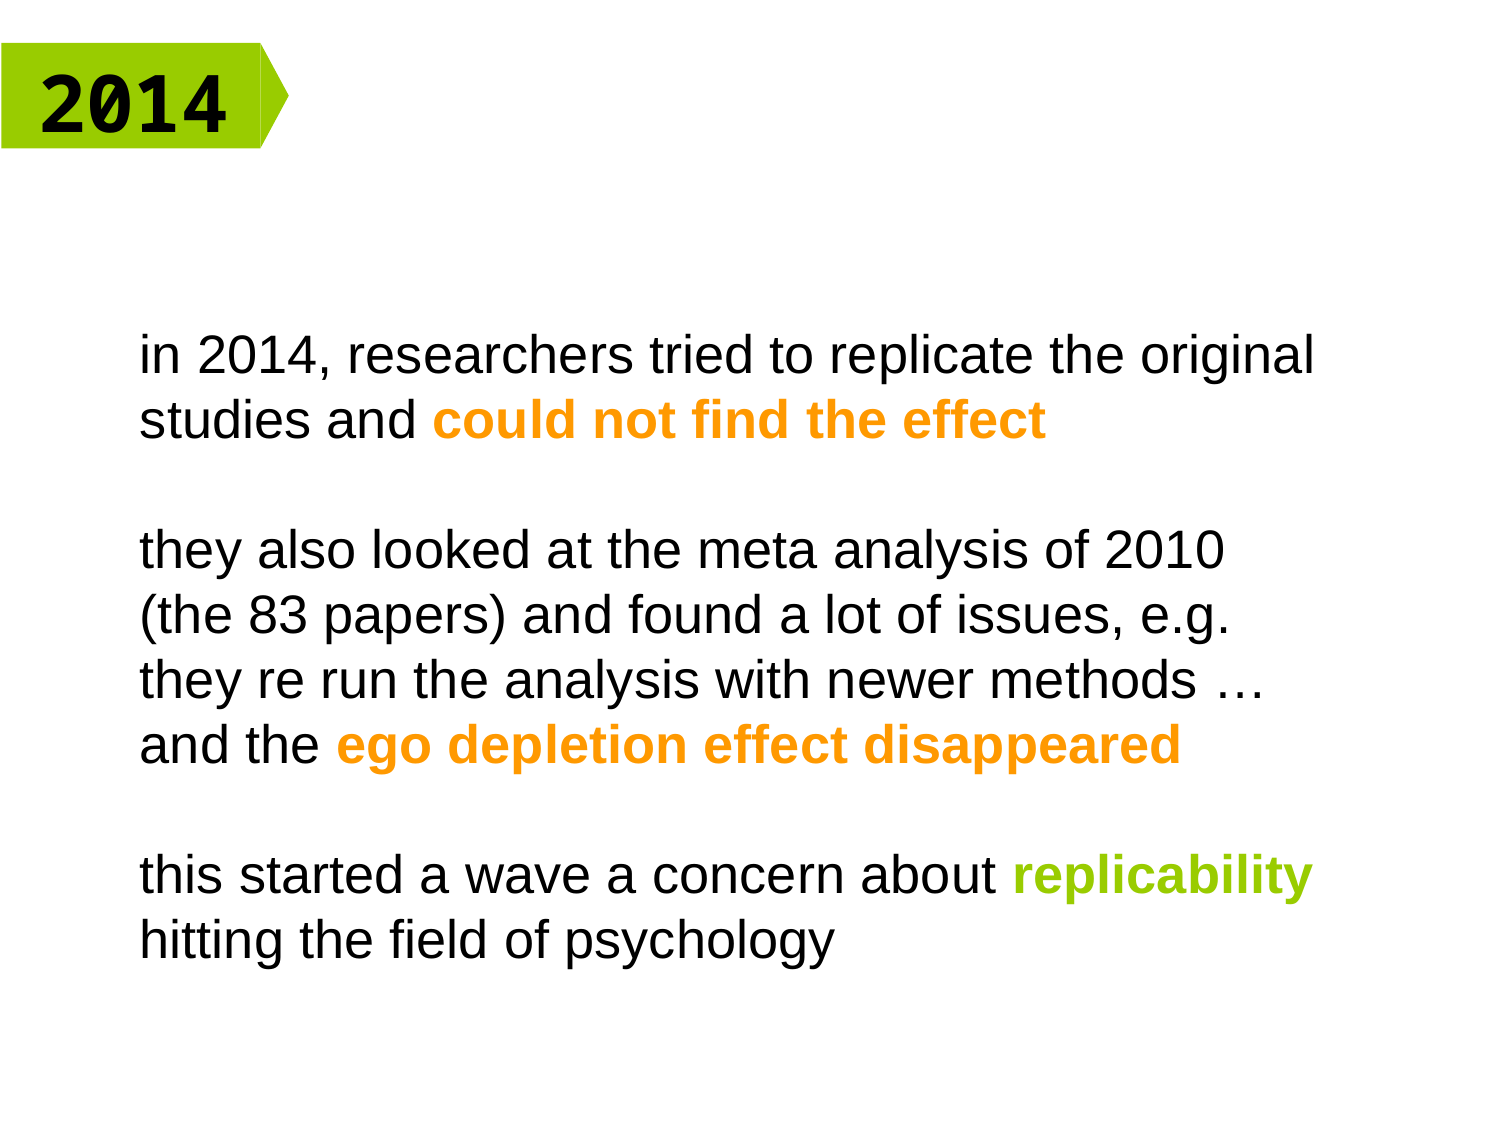

2014

in 2014, researchers tried to replicate the original studies and could not find the effect

they also looked at the meta analysis of 2010 (the 83 papers) and found a lot of issues, e.g. they re run the analysis with newer methods … and the ego depletion effect disappeared

this started a wave a concern about replicability hitting the field of psychology